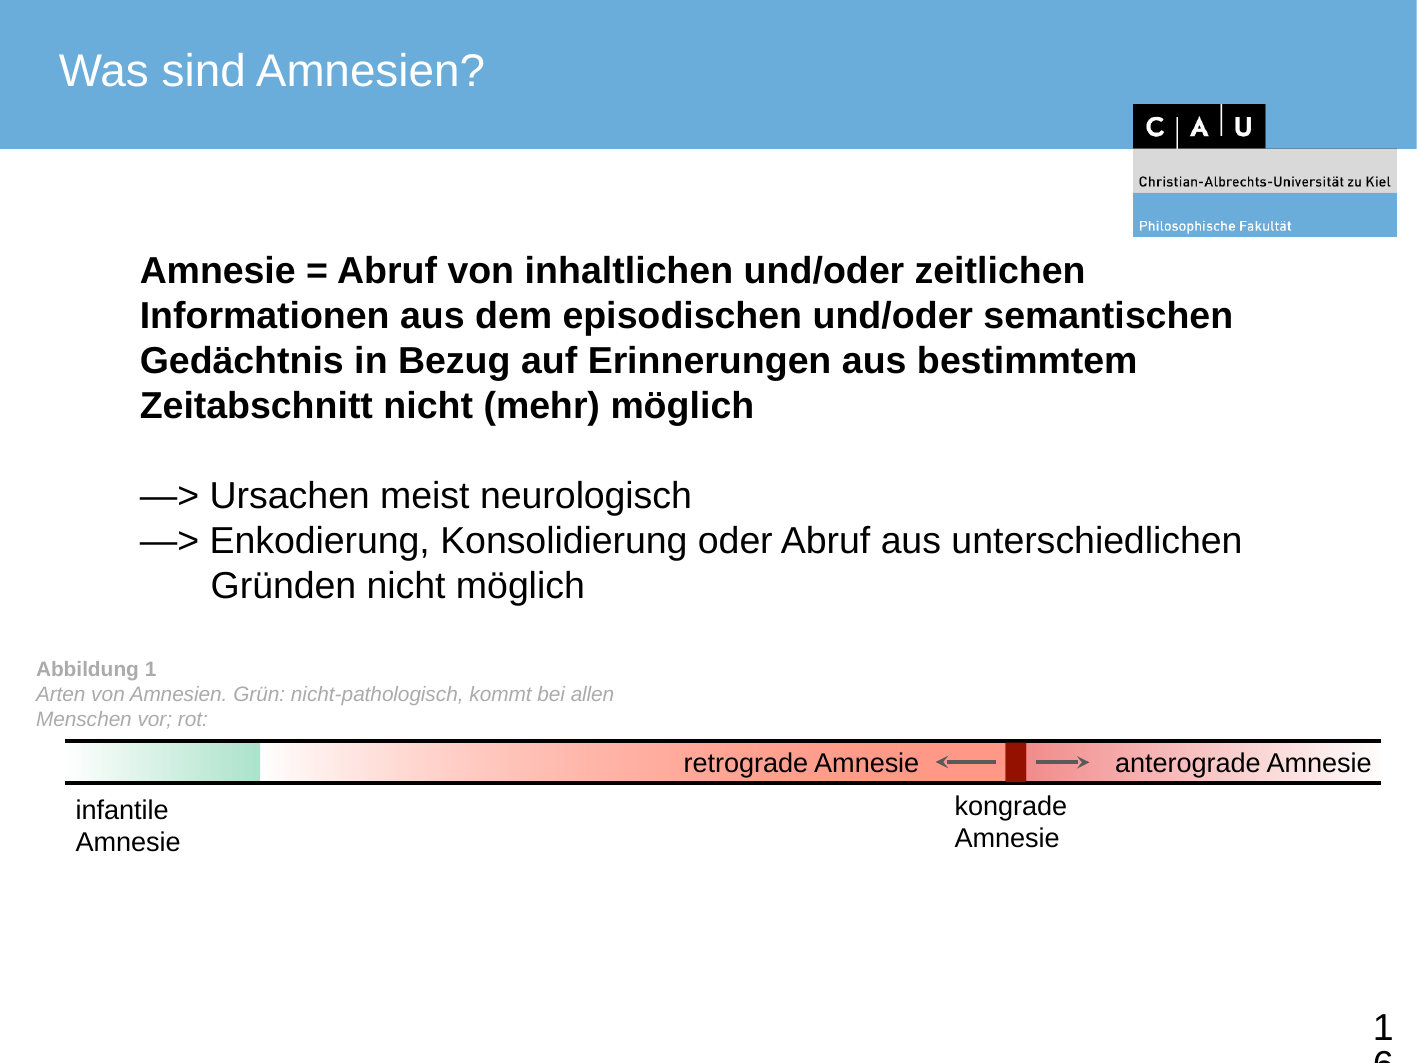

# Was sind Amnesien?
Amnesie = Abruf von inhaltlichen und/oder zeitlichen Informationen aus dem episodischen und/oder semantischen Gedächtnis in Bezug auf Erinnerungen aus bestimmtem Zeitabschnitt nicht (mehr) möglich

—> Ursachen meist neurologisch
—> Enkodierung, Konsolidierung oder Abruf aus unterschiedlichen Gründen nicht möglich

Abbildung 1
Arten von Amnesien. Grün: nicht-pathologisch, kommt bei allen Menschen vor; rot:

retrograde Amnesie
anterograde Amnesie

kongrade
Amnesie
infantile
Amnesie
16

Psy_B_7-2: funktionelle Neuroanatomie, Merle Schuckart (schuckart@psychologie.uni-kiel.de), SoSe 2021